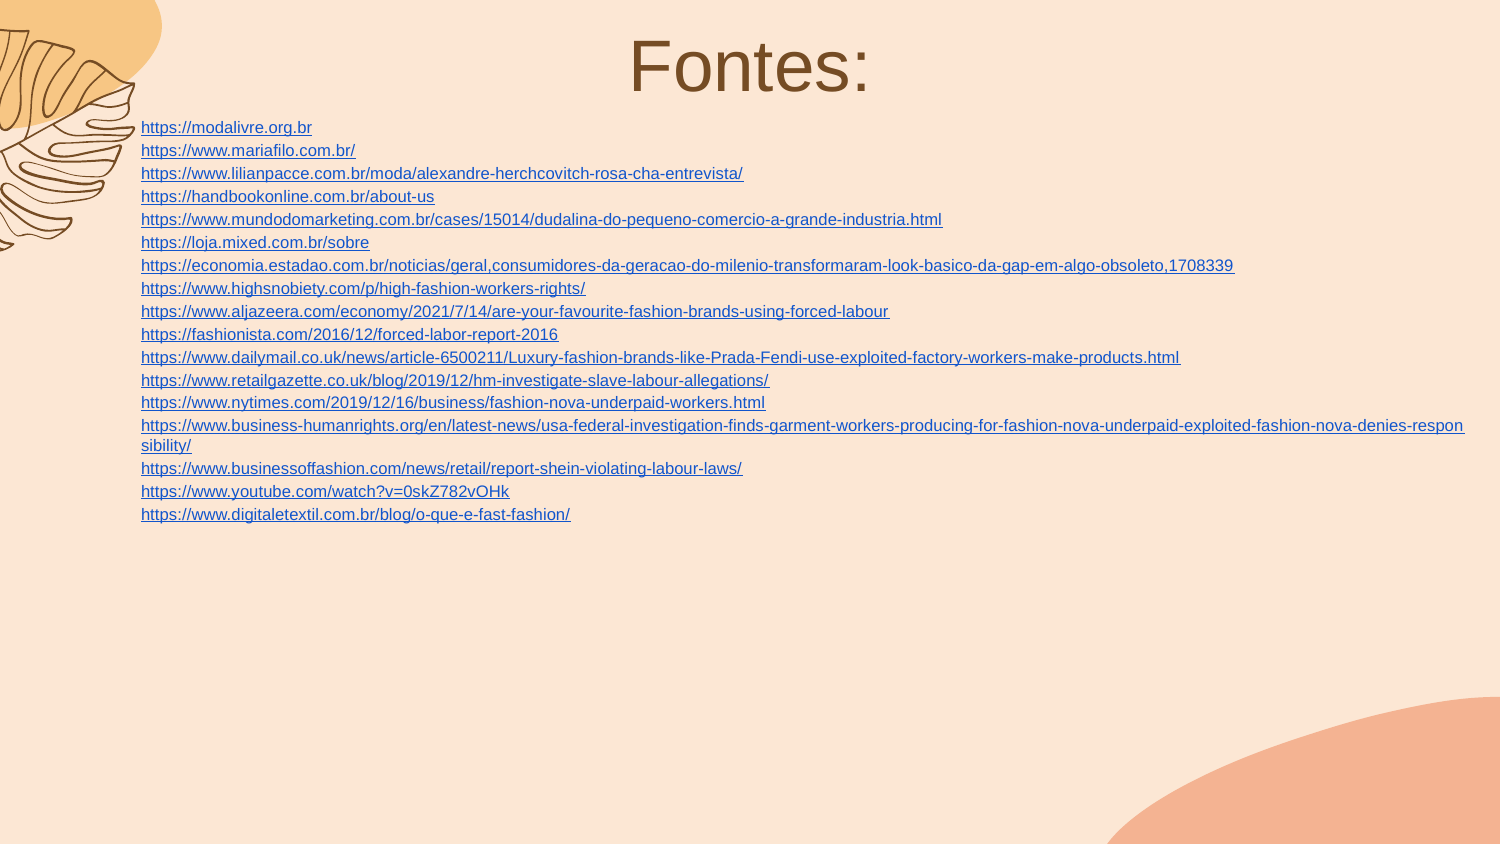

# Fontes:
https://modalivre.org.br
https://www.mariafilo.com.br/
https://www.lilianpacce.com.br/moda/alexandre-herchcovitch-rosa-cha-entrevista/
https://handbookonline.com.br/about-us
https://www.mundodomarketing.com.br/cases/15014/dudalina-do-pequeno-comercio-a-grande-industria.html
https://loja.mixed.com.br/sobre
https://economia.estadao.com.br/noticias/geral,consumidores-da-geracao-do-milenio-transformaram-look-basico-da-gap-em-algo-obsoleto,1708339
https://www.highsnobiety.com/p/high-fashion-workers-rights/
https://www.aljazeera.com/economy/2021/7/14/are-your-favourite-fashion-brands-using-forced-labour
https://fashionista.com/2016/12/forced-labor-report-2016
https://www.dailymail.co.uk/news/article-6500211/Luxury-fashion-brands-like-Prada-Fendi-use-exploited-factory-workers-make-products.html
https://www.retailgazette.co.uk/blog/2019/12/hm-investigate-slave-labour-allegations/
https://www.nytimes.com/2019/12/16/business/fashion-nova-underpaid-workers.html
https://www.business-humanrights.org/en/latest-news/usa-federal-investigation-finds-garment-workers-producing-for-fashion-nova-underpaid-exploited-fashion-nova-denies-responsibility/
https://www.businessoffashion.com/news/retail/report-shein-violating-labour-laws/
https://www.youtube.com/watch?v=0skZ782vOHk
https://www.digitaletextil.com.br/blog/o-que-e-fast-fashion/